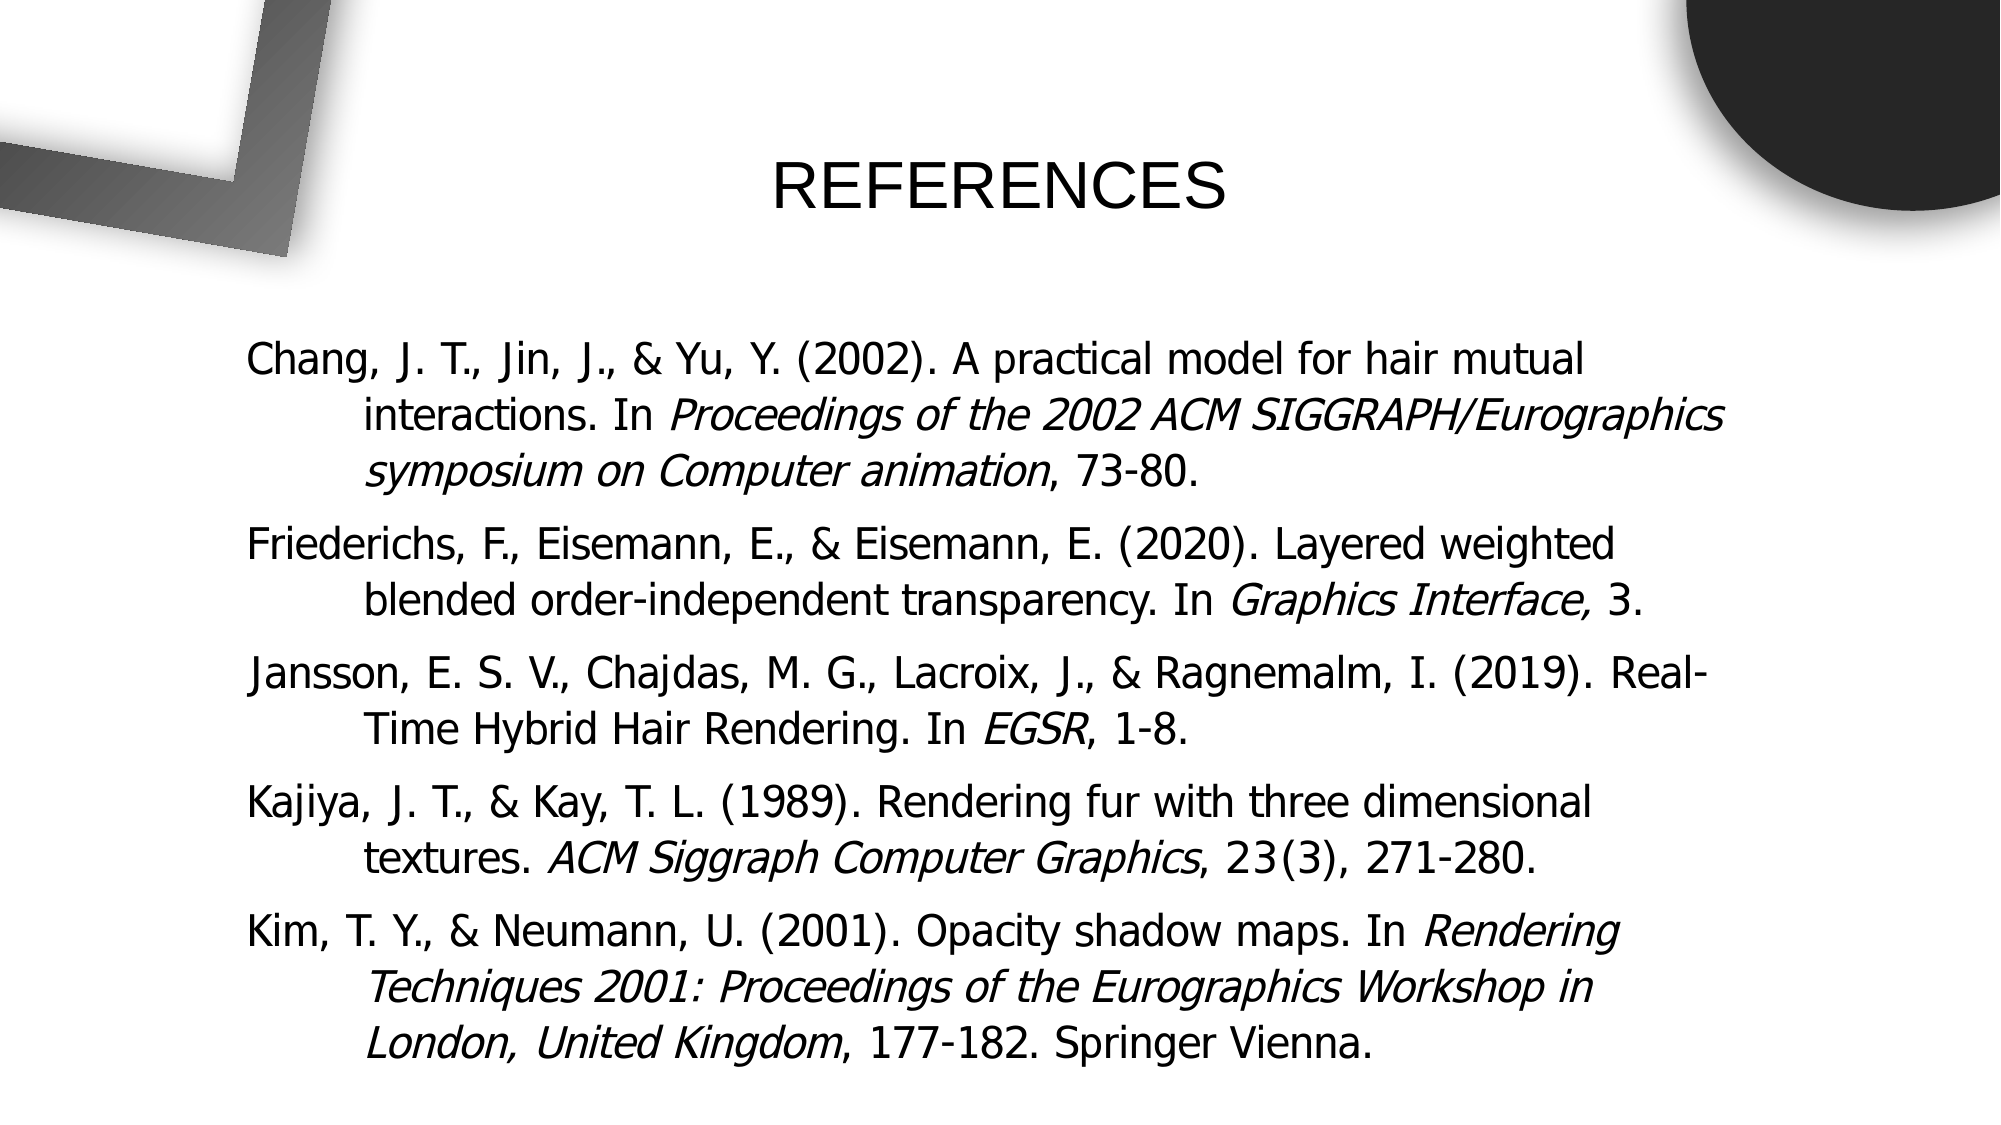

REFERENCES
Chang, J. T., Jin, J., & Yu, Y. (2002). A practical model for hair mutual interactions. In Proceedings of the 2002 ACM SIGGRAPH/Eurographics symposium on Computer animation, 73-80.
Friederichs, F., Eisemann, E., & Eisemann, E. (2020). Layered weighted blended order-independent transparency. In Graphics Interface, 3.
Jansson, E. S. V., Chajdas, M. G., Lacroix, J., & Ragnemalm, I. (2019). Real-Time Hybrid Hair Rendering. In EGSR, 1-8.
Kajiya, J. T., & Kay, T. L. (1989). Rendering fur with three dimensional textures. ACM Siggraph Computer Graphics, 23(3), 271-280.
Kim, T. Y., & Neumann, U. (2001). Opacity shadow maps. In Rendering Techniques 2001: Proceedings of the Eurographics Workshop in London, United Kingdom, 177-182. Springer Vienna.